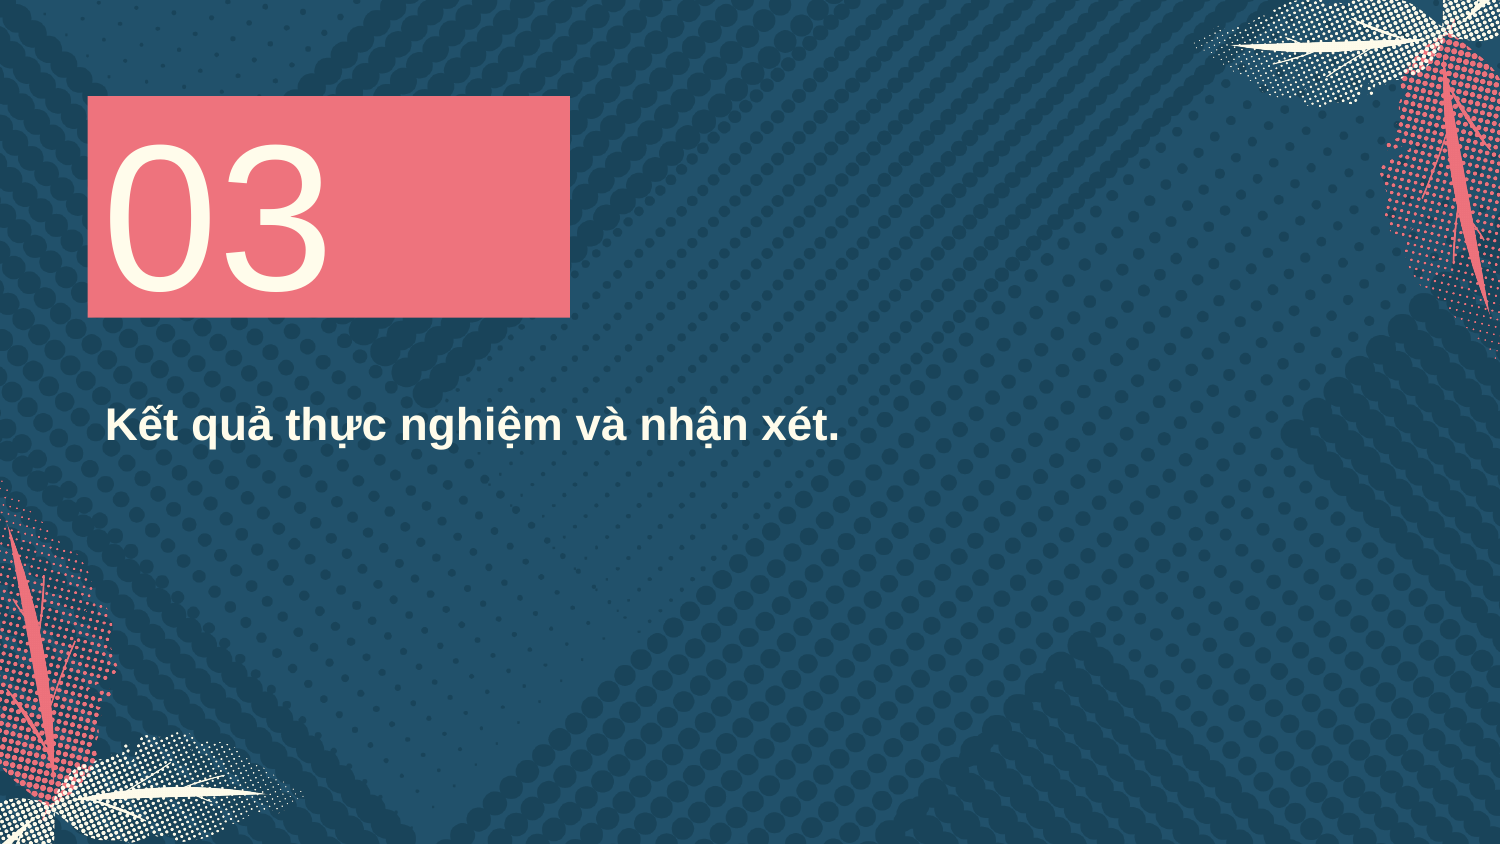

03
# Kết quả thực nghiệm và nhận xét.